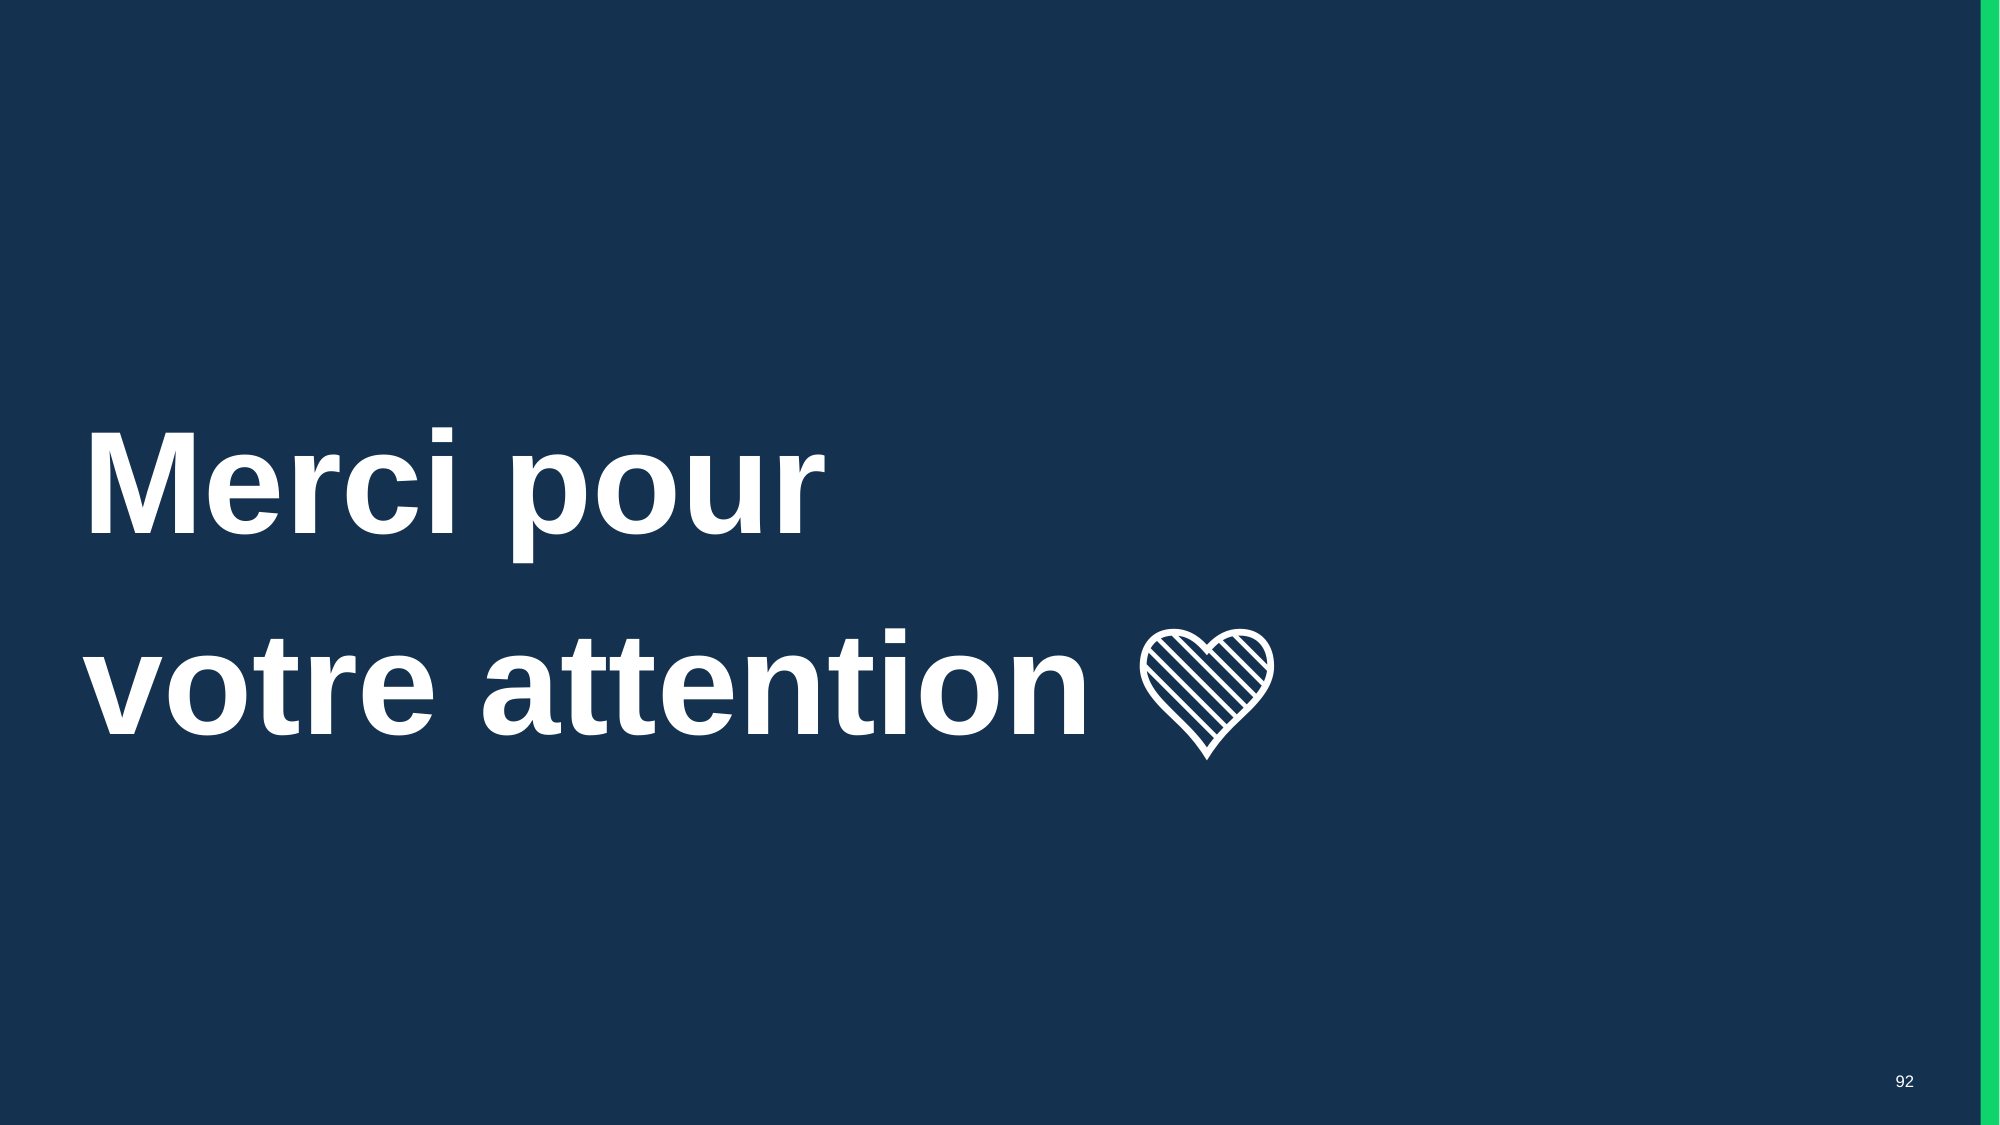

# Merci pour votre attention 💚
92